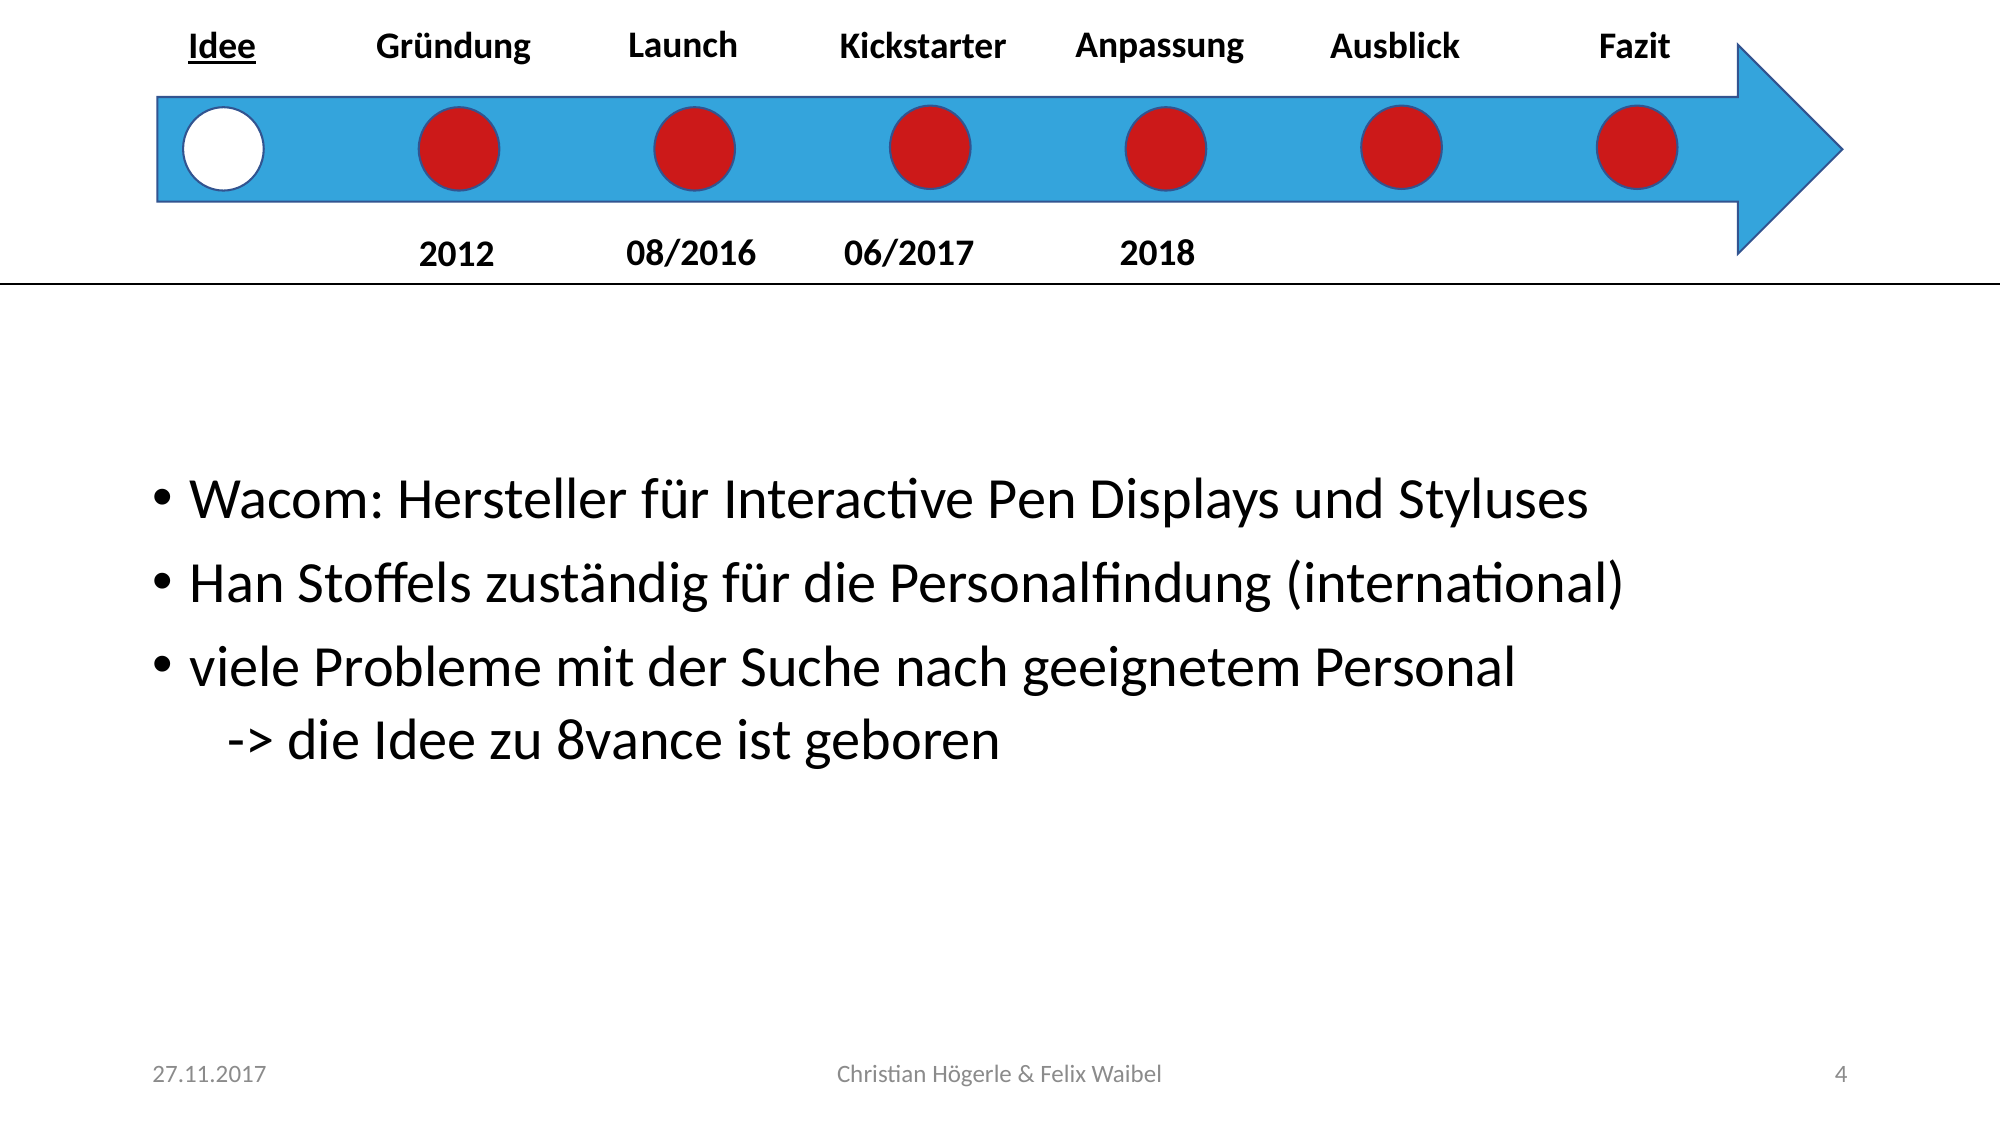

Anpassung
Launch
Idee
Gründung
Kickstarter
Ausblick
Fazit

08/2016
06/2017
2018
2012

Wacom: Hersteller für Interactive Pen Displays und Styluses
Han Stoffels zuständig für die Personalfindung (international)
viele Probleme mit der Suche nach geeignetem Personal
-> die Idee zu 8vance ist geboren

27.11.2017
Christian Högerle & Felix Waibel
4